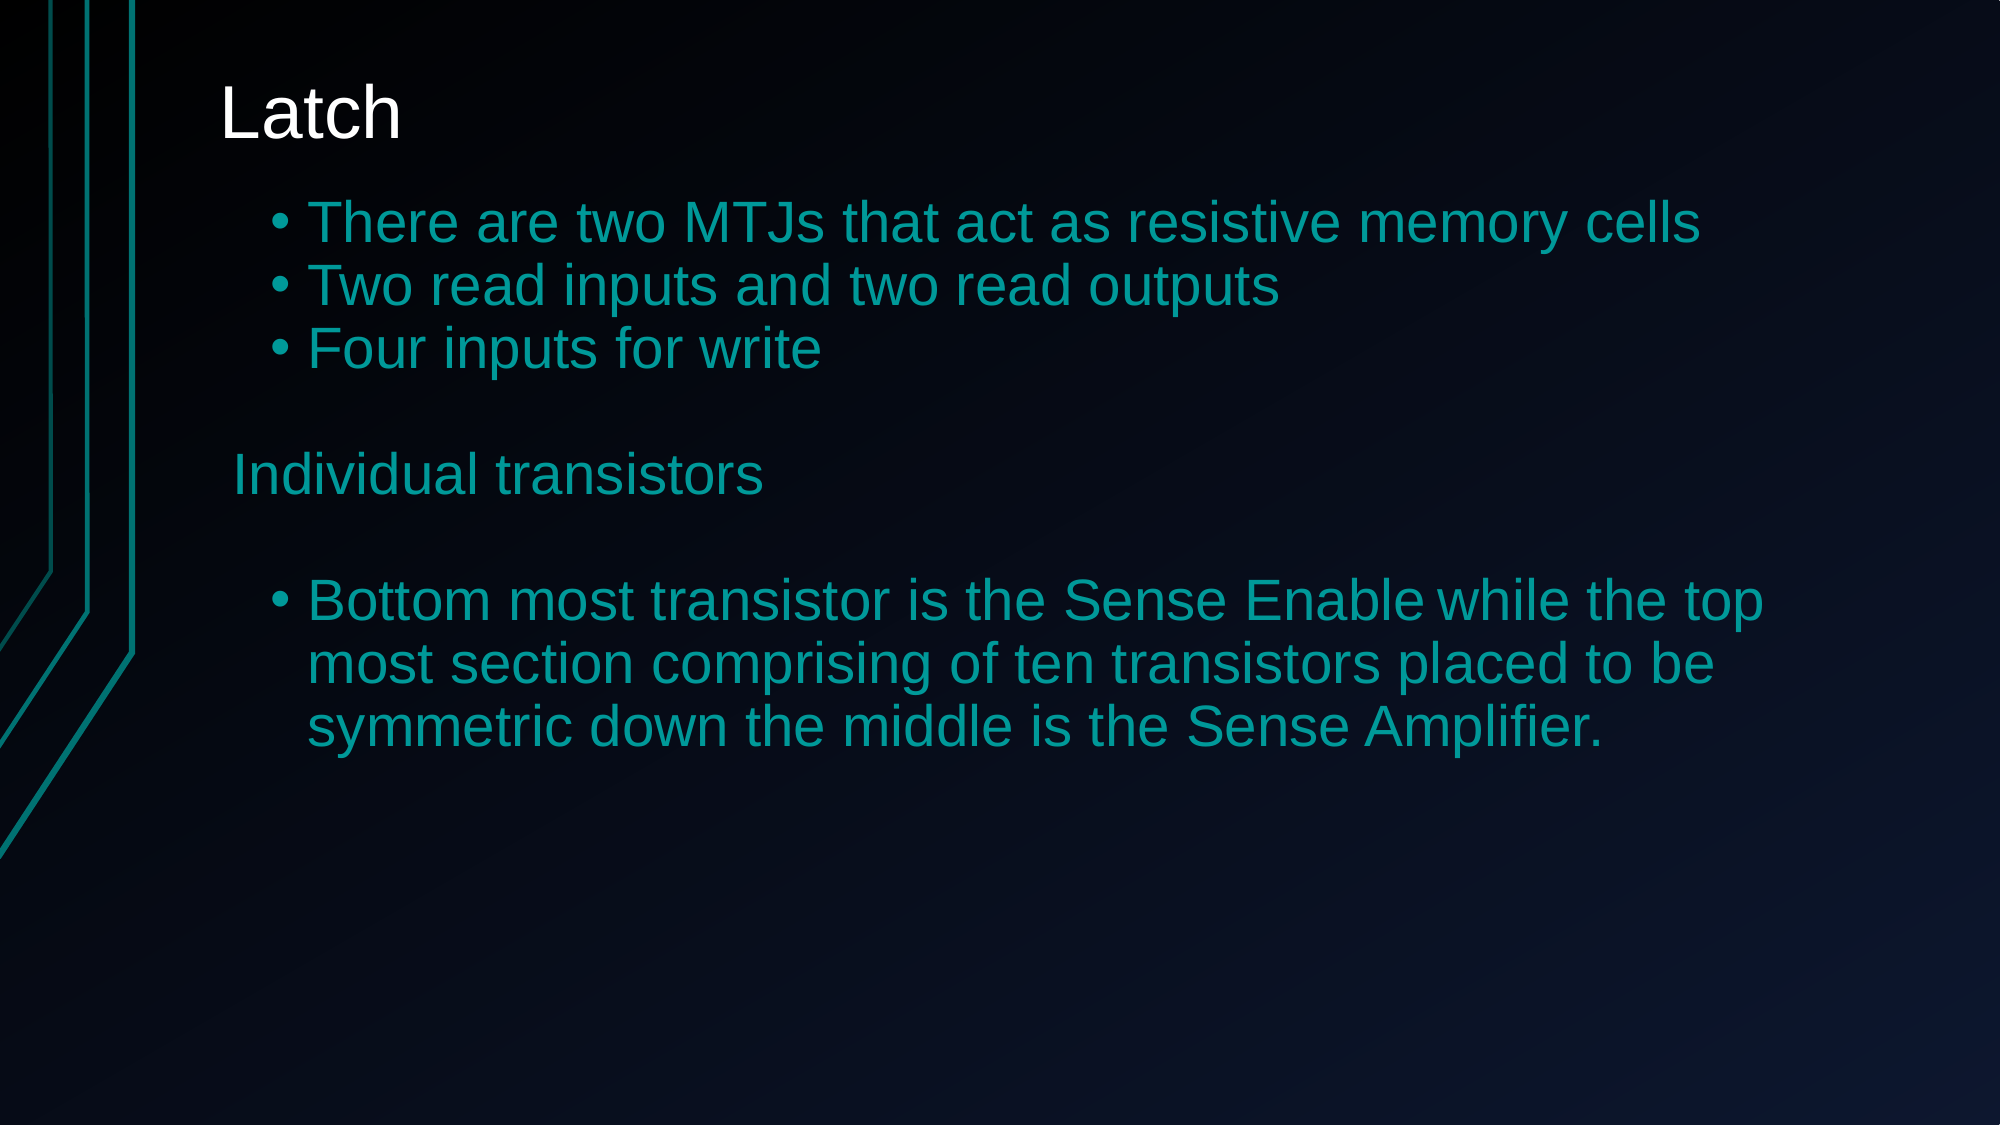

# Latch

There are two MTJs that act as resistive memory cells
Two read inputs and two read outputs
Four inputs for write

Individual transistors

Bottom most transistor is the Sense Enable while the top most section comprising of ten transistors placed to be symmetric down the middle is the Sense Amplifier.